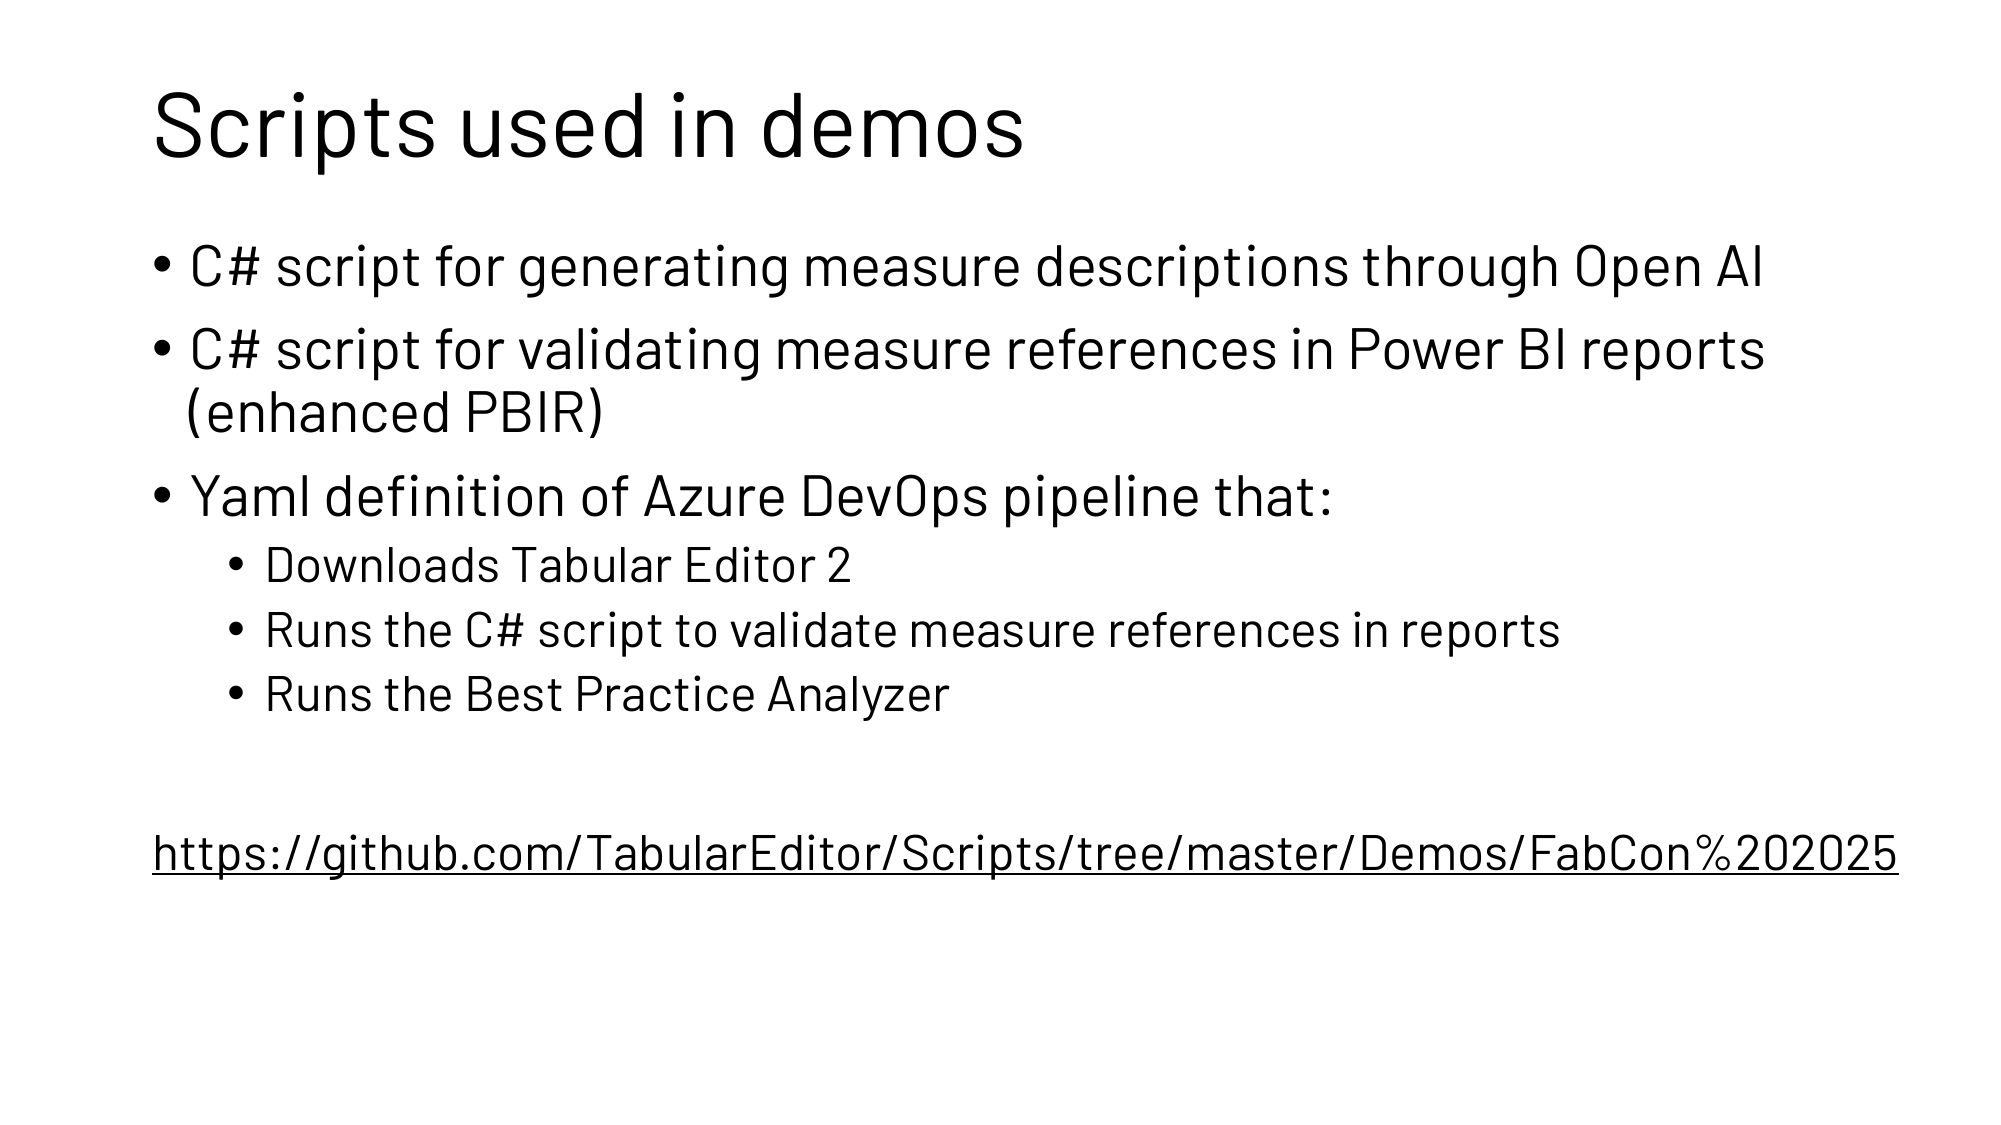

# Scripts used in demos
C# script for generating measure descriptions through Open AI
C# script for validating measure references in Power BI reports (enhanced PBIR)
Yaml definition of Azure DevOps pipeline that:
Downloads Tabular Editor 2
Runs the C# script to validate measure references in reports
Runs the Best Practice Analyzer

https://github.com/TabularEditor/Scripts/tree/master/Demos/FabCon%202025